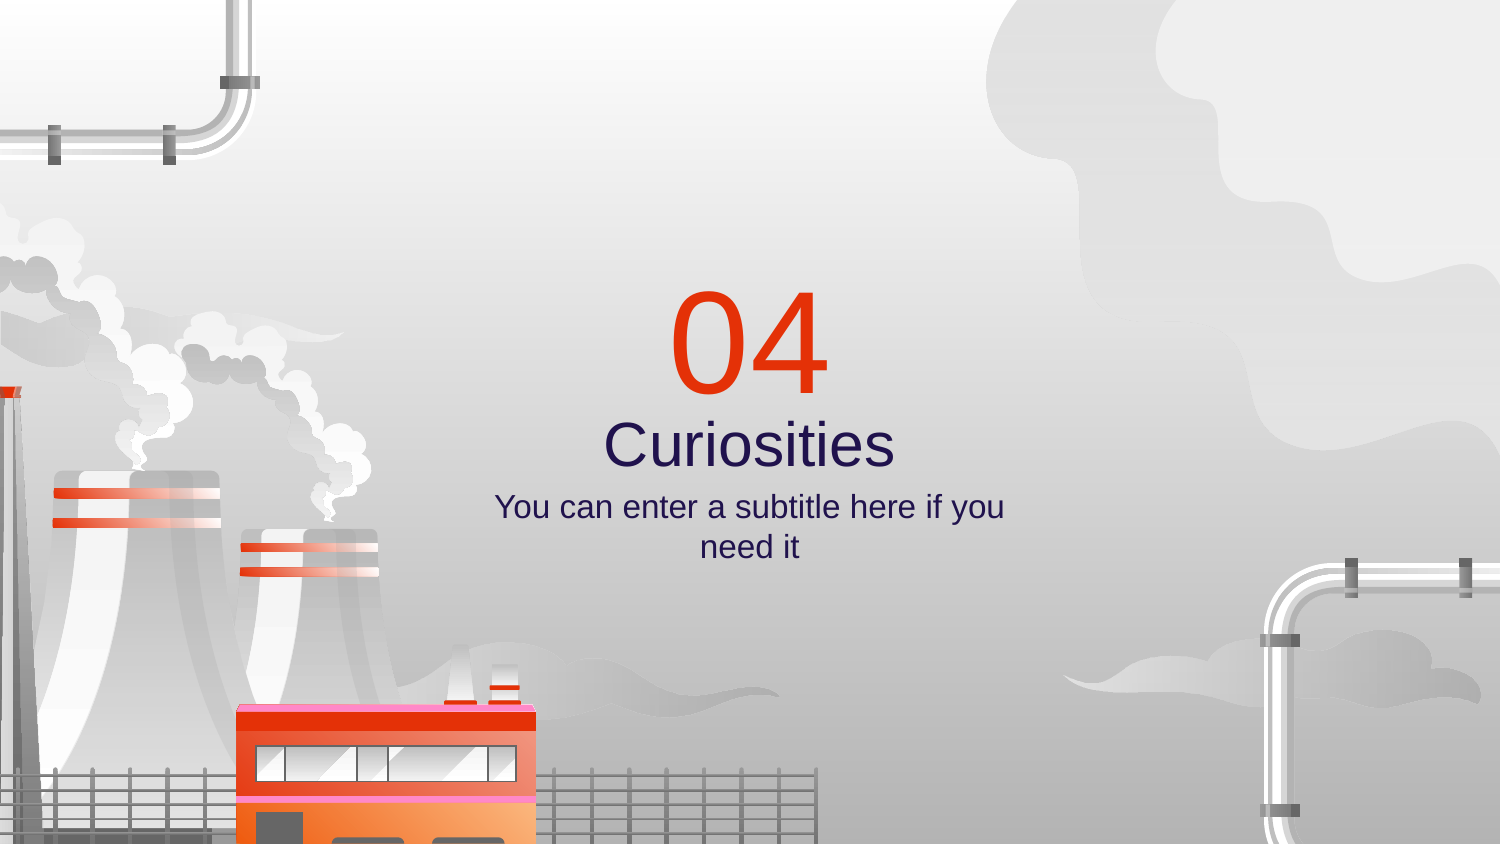

04

# Curiosities

You can enter a subtitle here if you need it